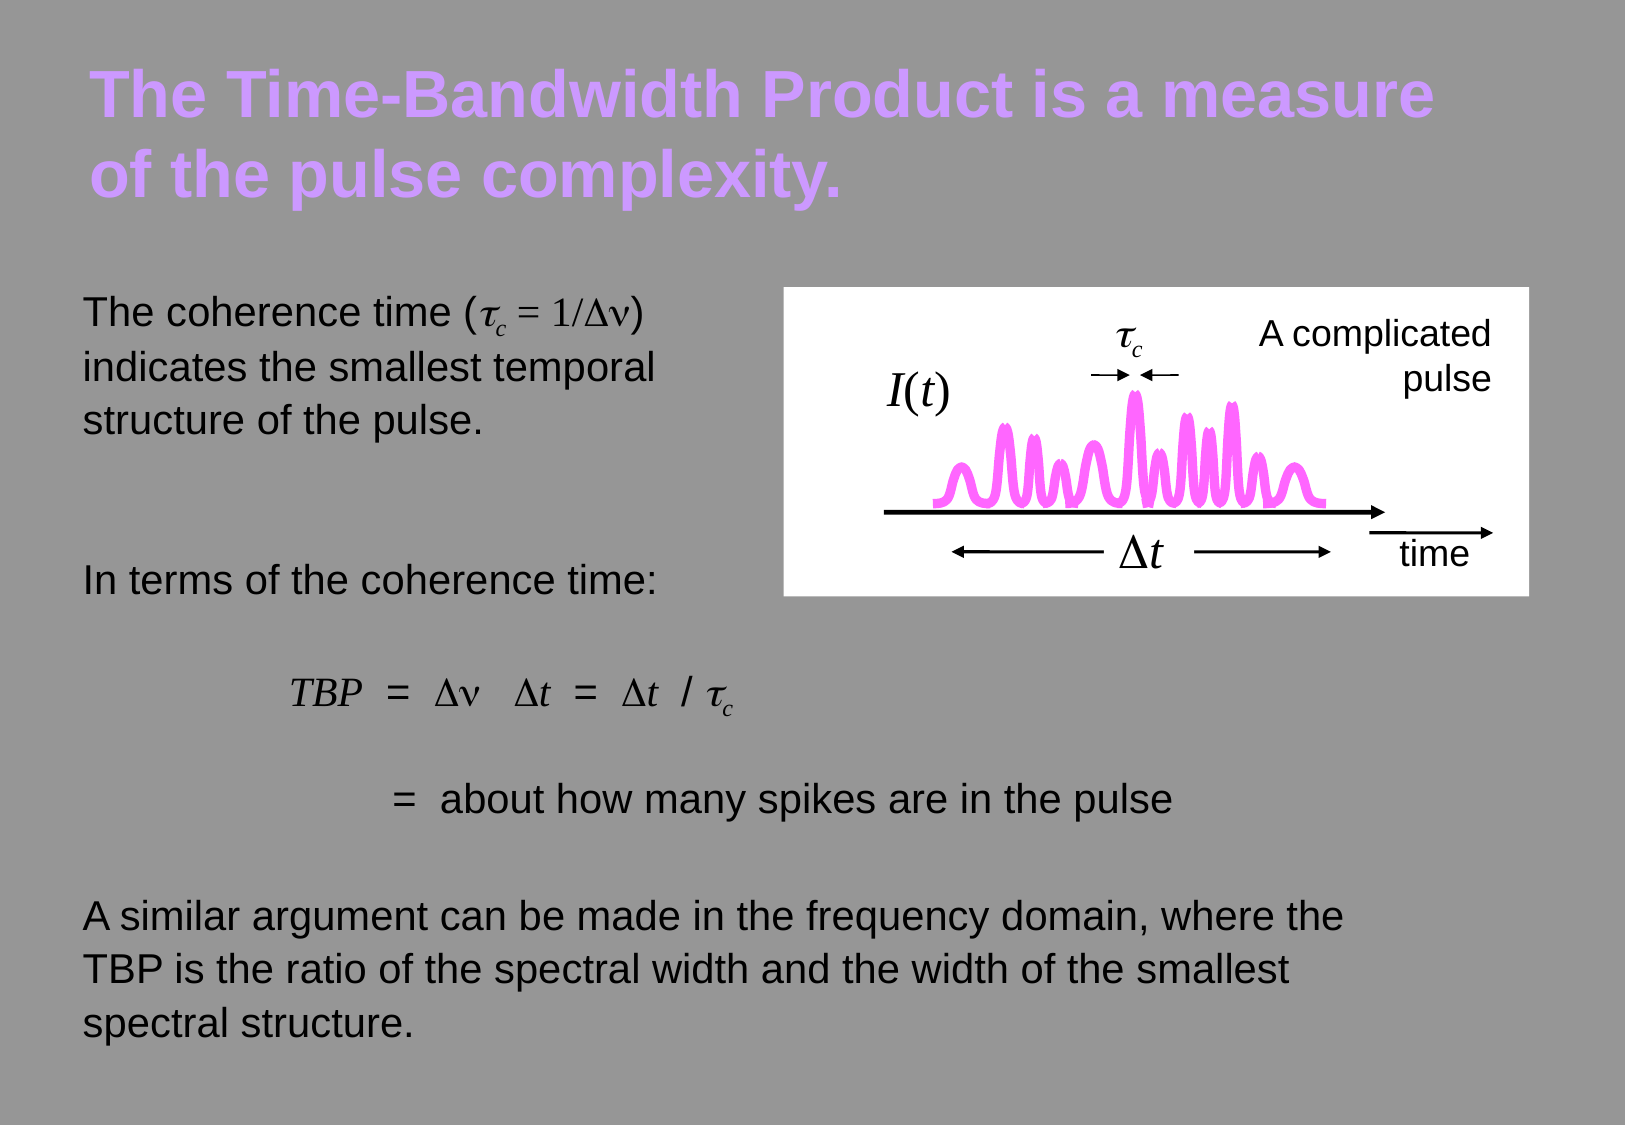

# The Time-Bandwidth Product is a measure of the pulse complexity.
The coherence time (τc = 1/Δν)
indicates the smallest temporal
structure of the pulse.

In terms of the coherence time:

		TBP  =  Δν  Δt  =  Δt  / τc

		         =  about how many spikes are in the pulse

A similar argument can be made in the frequency domain, where the
TBP is the ratio of the spectral width and the width of the smallest
spectral structure.

τc

A complicated pulse
I(t)

Δt

time